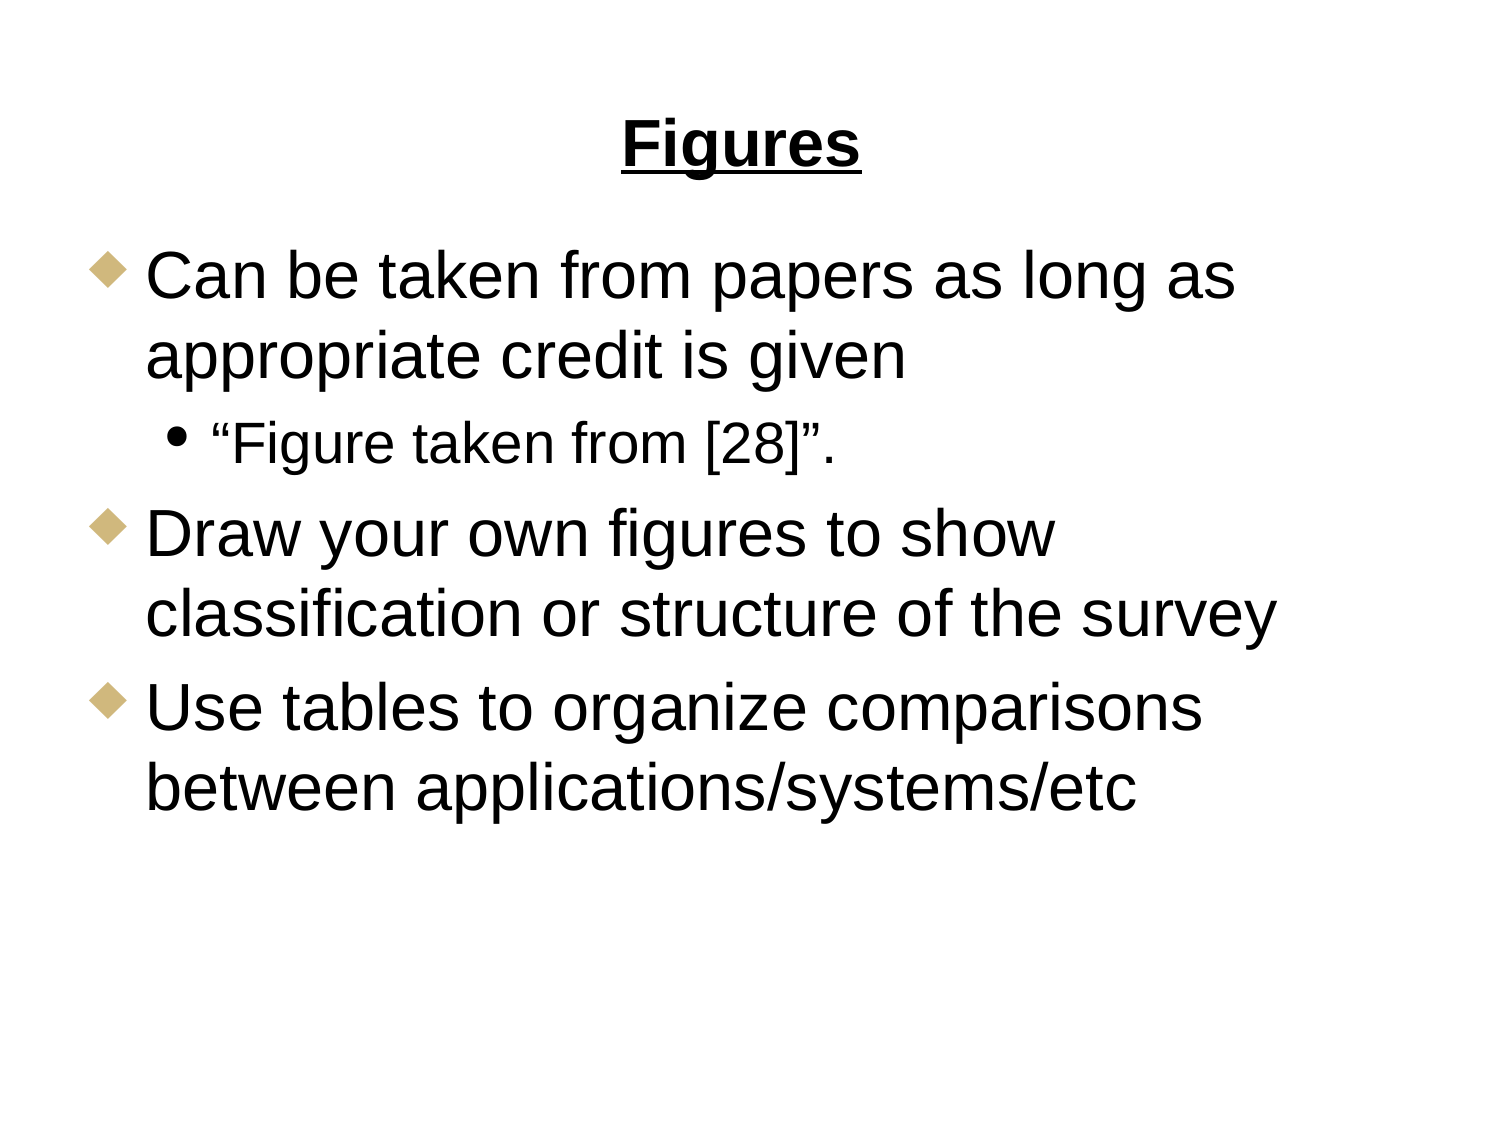

Figures
Can be taken from papers as long as appropriate credit is given
“Figure taken from [28]”.
Draw your own figures to show classification or structure of the survey
Use tables to organize comparisons between applications/systems/etc